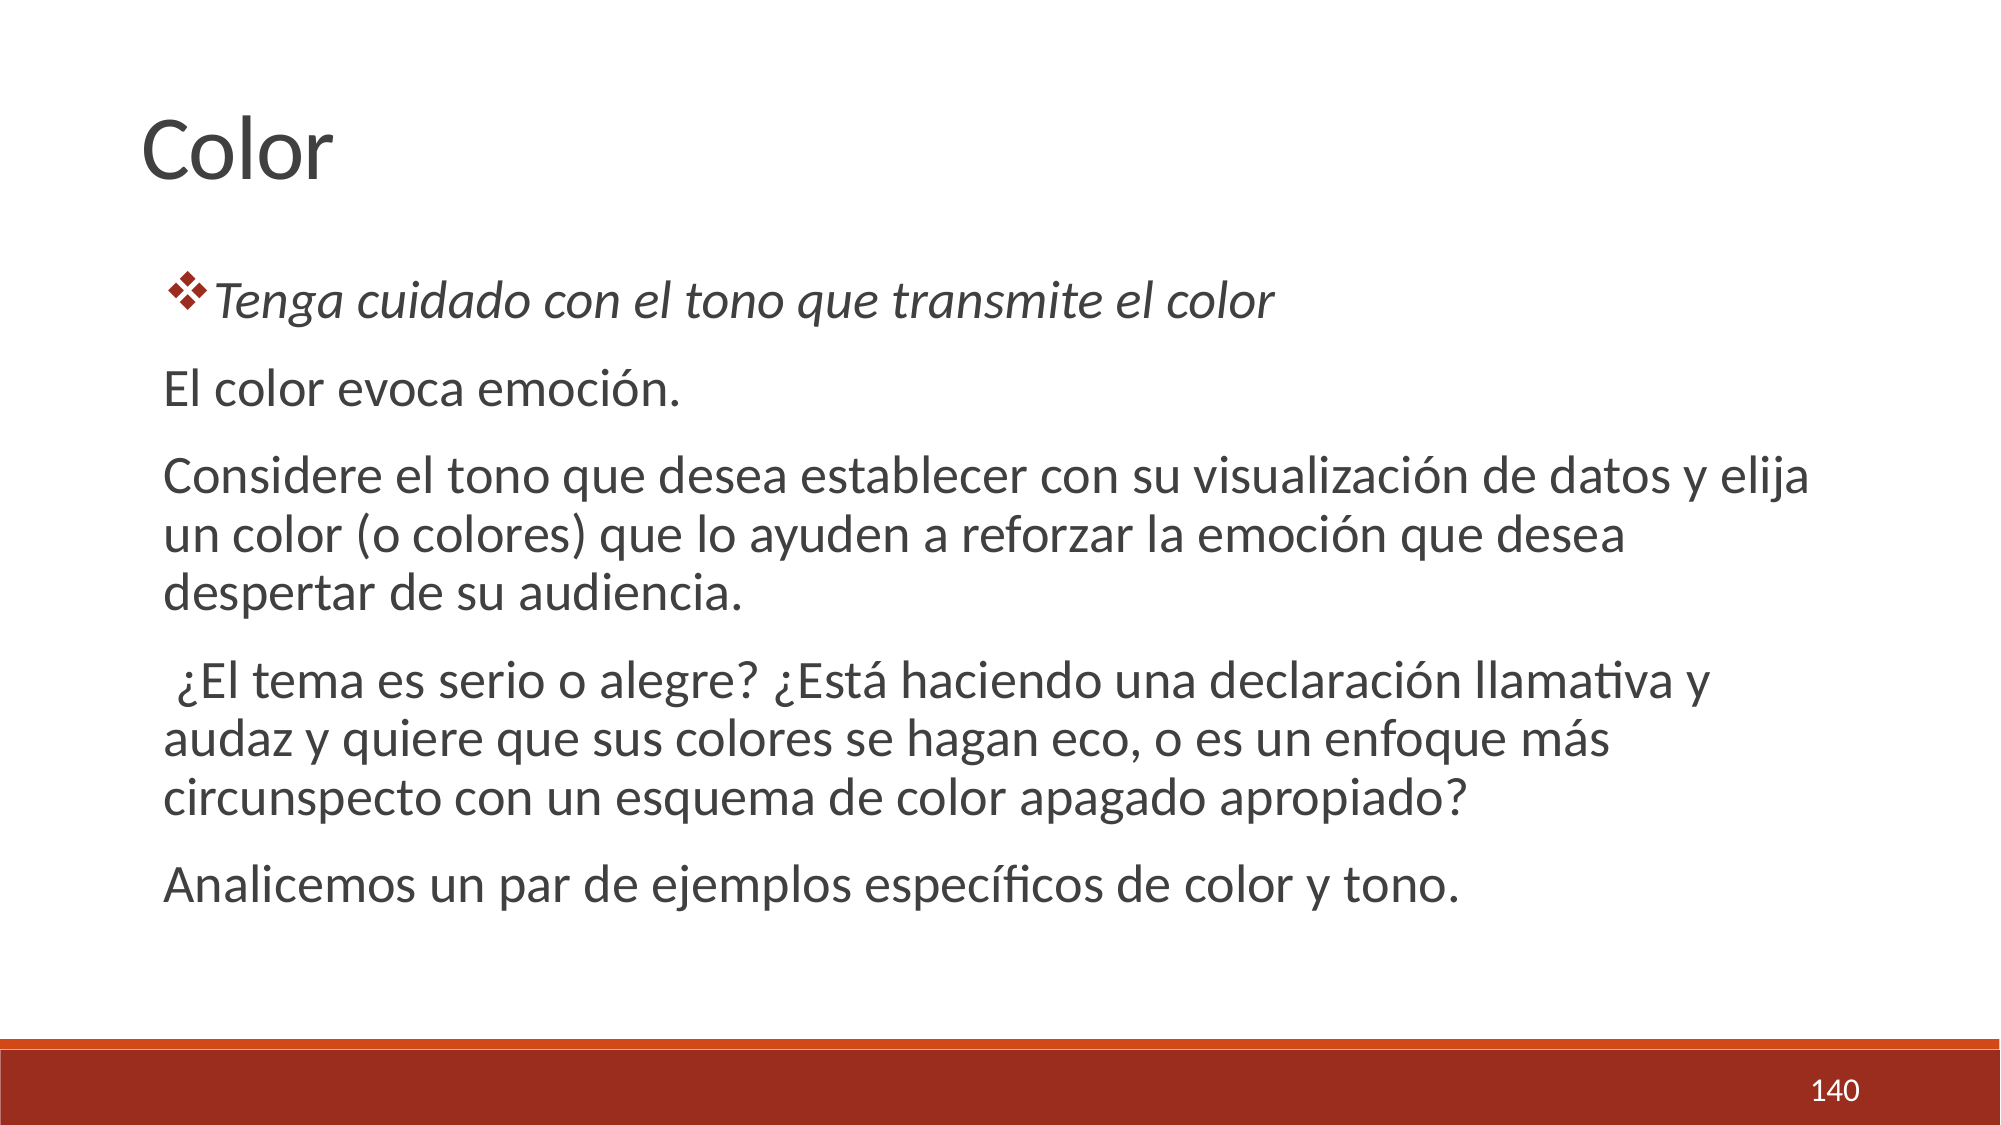

Color
Tenga cuidado con el tono que transmite el color
El color evoca emoción.
Considere el tono que desea establecer con su visualización de datos y elija un color (o colores) que lo ayuden a reforzar la emoción que desea despertar de su audiencia.
 ¿El tema es serio o alegre? ¿Está haciendo una declaración llamativa y audaz y quiere que sus colores se hagan eco, o es un enfoque más circunspecto con un esquema de color apagado apropiado?
Analicemos un par de ejemplos específicos de color y tono.
140